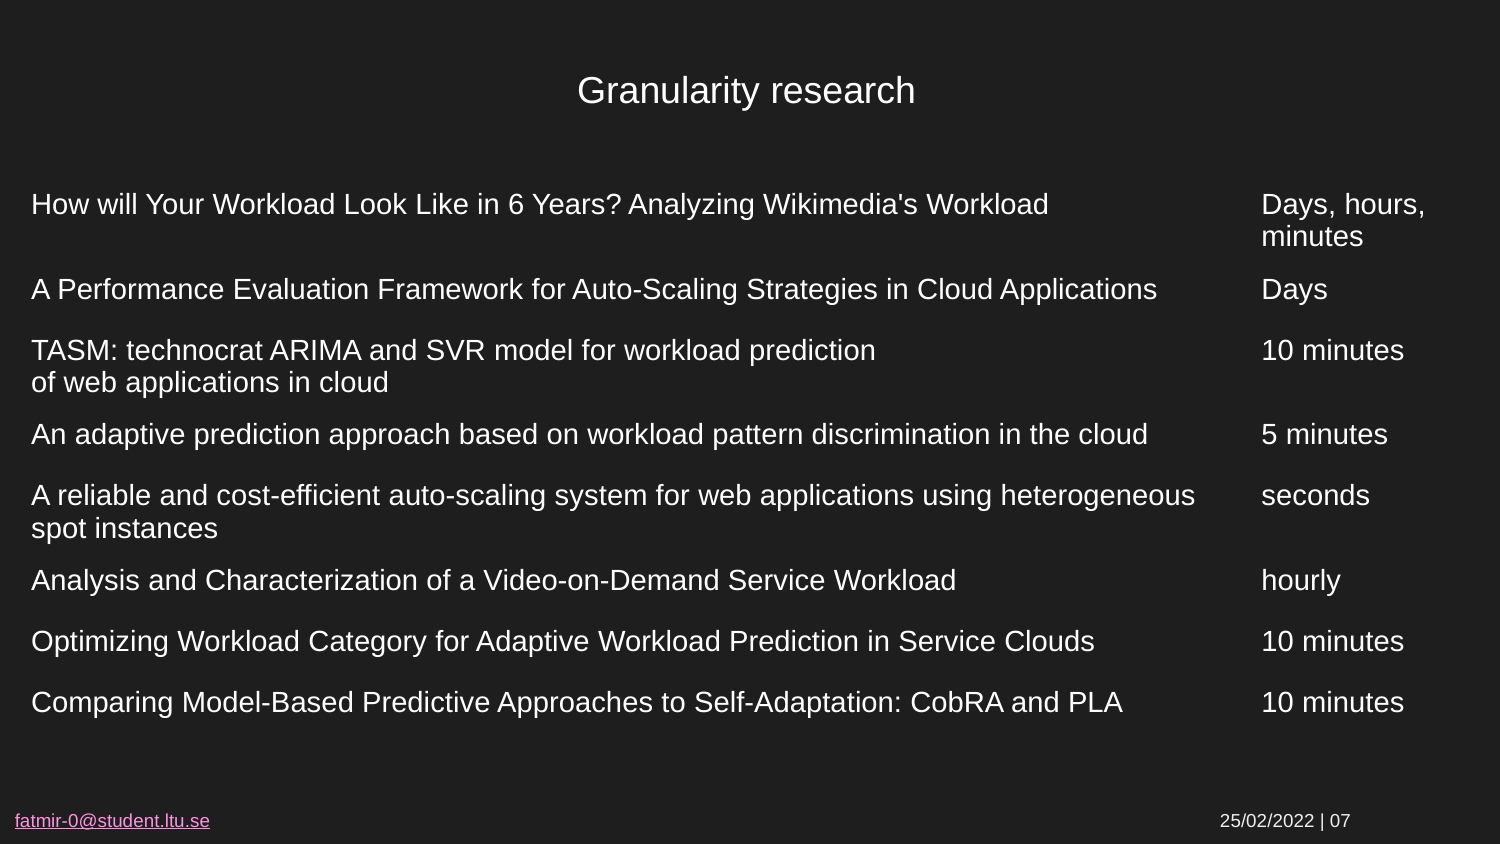

Granularity research
| How will Your Workload Look Like in 6 Years? Analyzing Wikimedia's Workload | Days, hours, minutes |
| --- | --- |
| A Performance Evaluation Framework for Auto-Scaling Strategies in Cloud Applications | Days |
| TASM: technocrat ARIMA and SVR model for workload prediction of web applications in cloud | 10 minutes |
| An adaptive prediction approach based on workload pattern discrimination in the cloud | 5 minutes |
| A reliable and cost-efficient auto-scaling system for web applications using heterogeneous spot instances | seconds |
| Analysis and Characterization of a Video-on-Demand Service Workload | hourly |
| Optimizing Workload Category for Adaptive Workload Prediction in Service Clouds | 10 minutes |
| Comparing Model-Based Predictive Approaches to Self-Adaptation: CobRA and PLA | 10 minutes |
fatmir-0@student.ltu.se							 25/02/2022 | 07